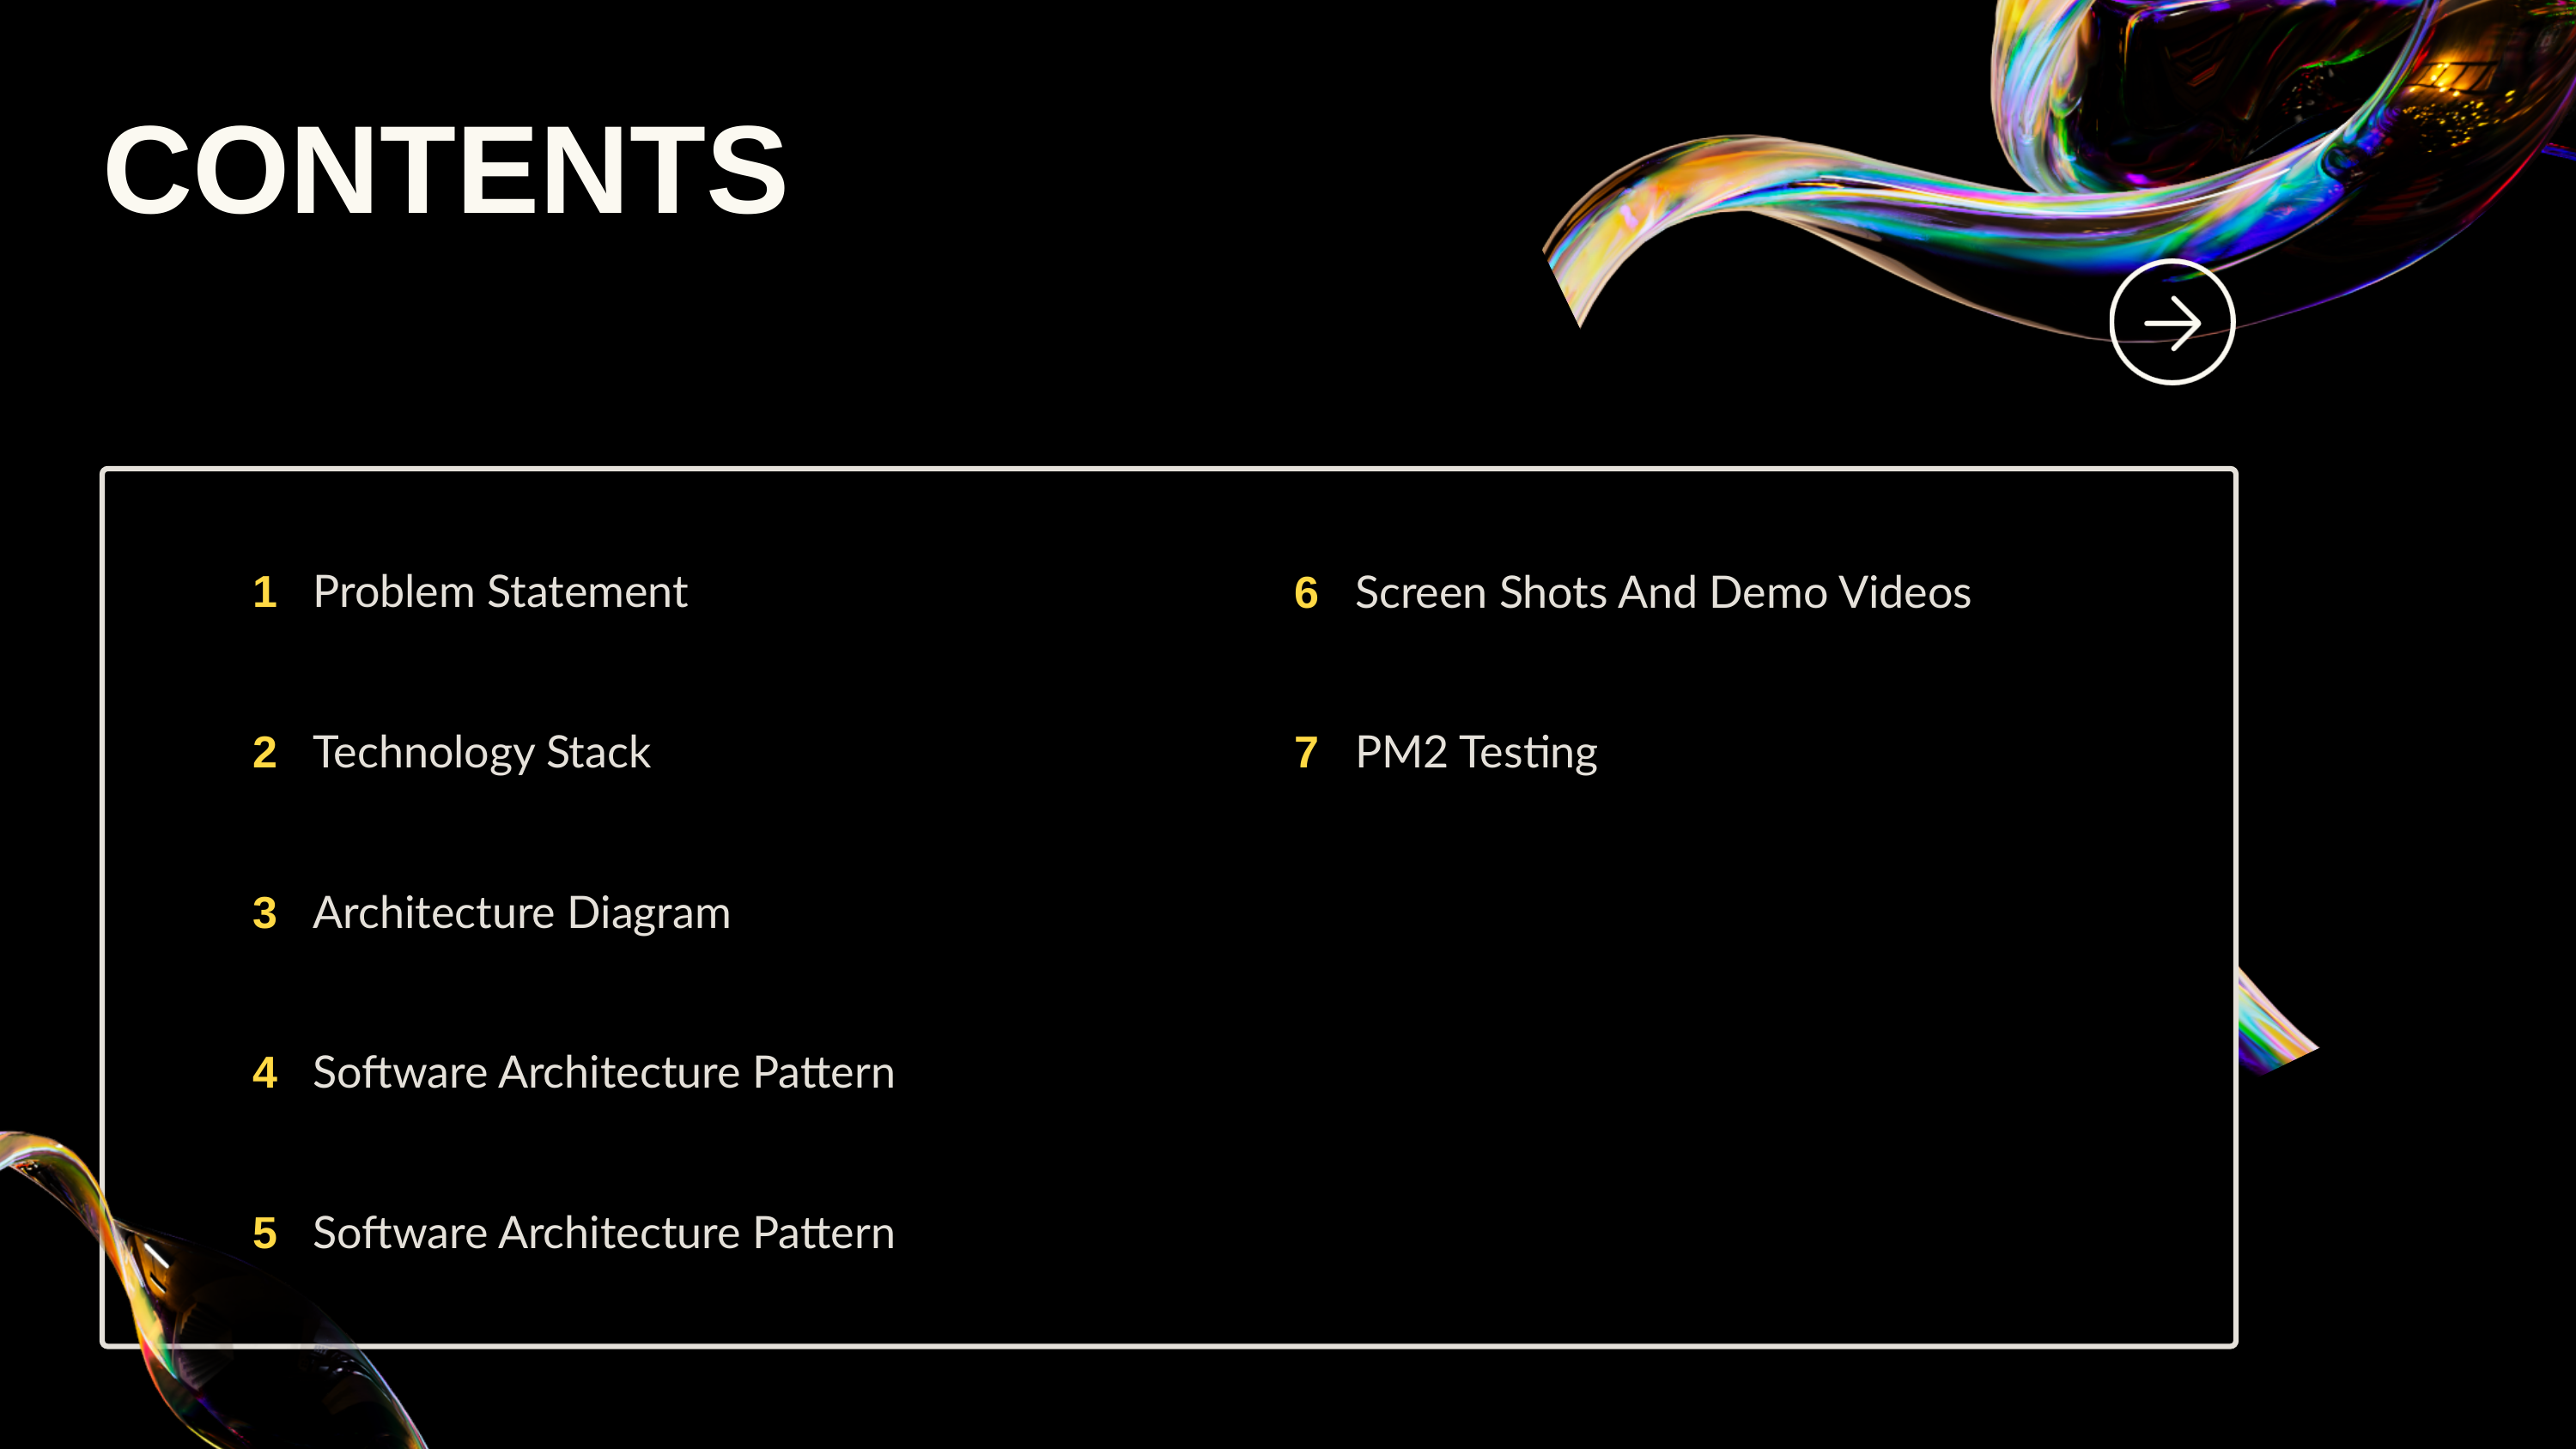

CONTENTS

1
Problem Statement
6
Screen Shots And Demo Videos
2
Technology Stack
7
PM2 Testing
3
Architecture Diagram
4
Software Architecture Pattern

5
Software Architecture Pattern